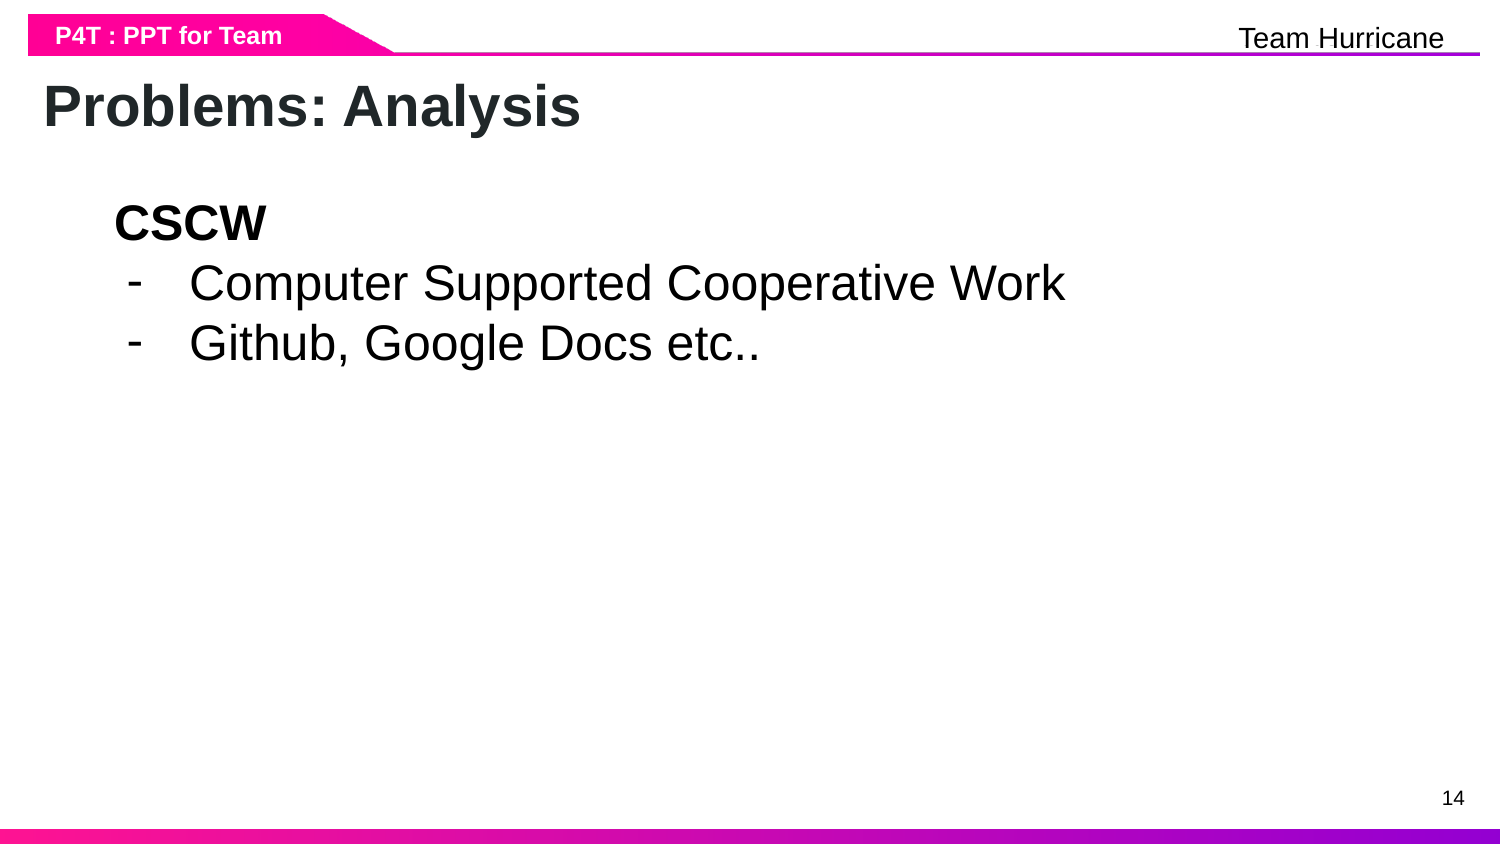

P4T : PPT for Team
Team Hurricane
# Problems: Analysis
CSCW
Computer Supported Cooperative Work
Github, Google Docs etc..
14